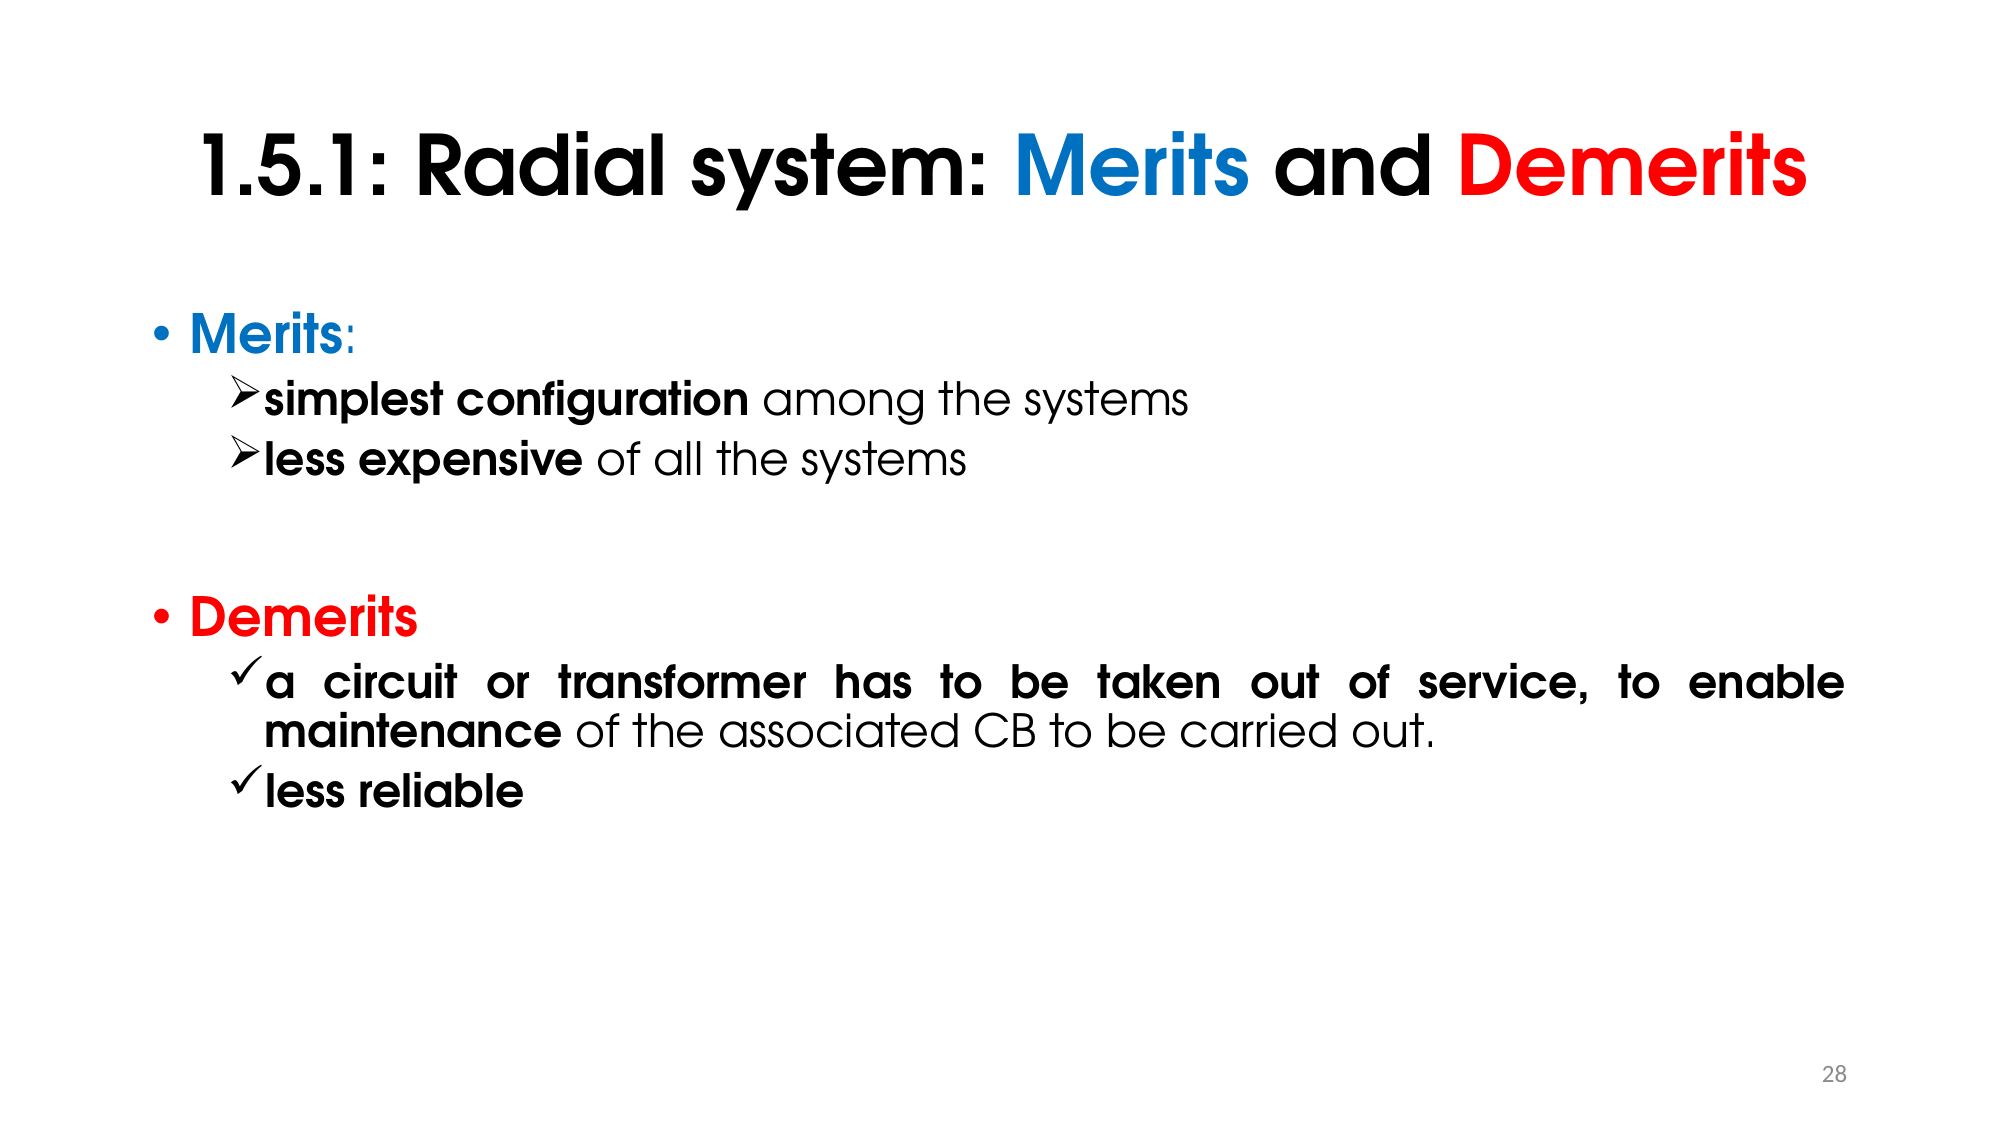

# 1.5.1: Radial system: Merits and Demerits
Merits:
simplest configuration among the systems
less expensive of all the systems

Demerits
a circuit or transformer has to be taken out of service, to enable maintenance of the associated CB to be carried out.
less reliable

28